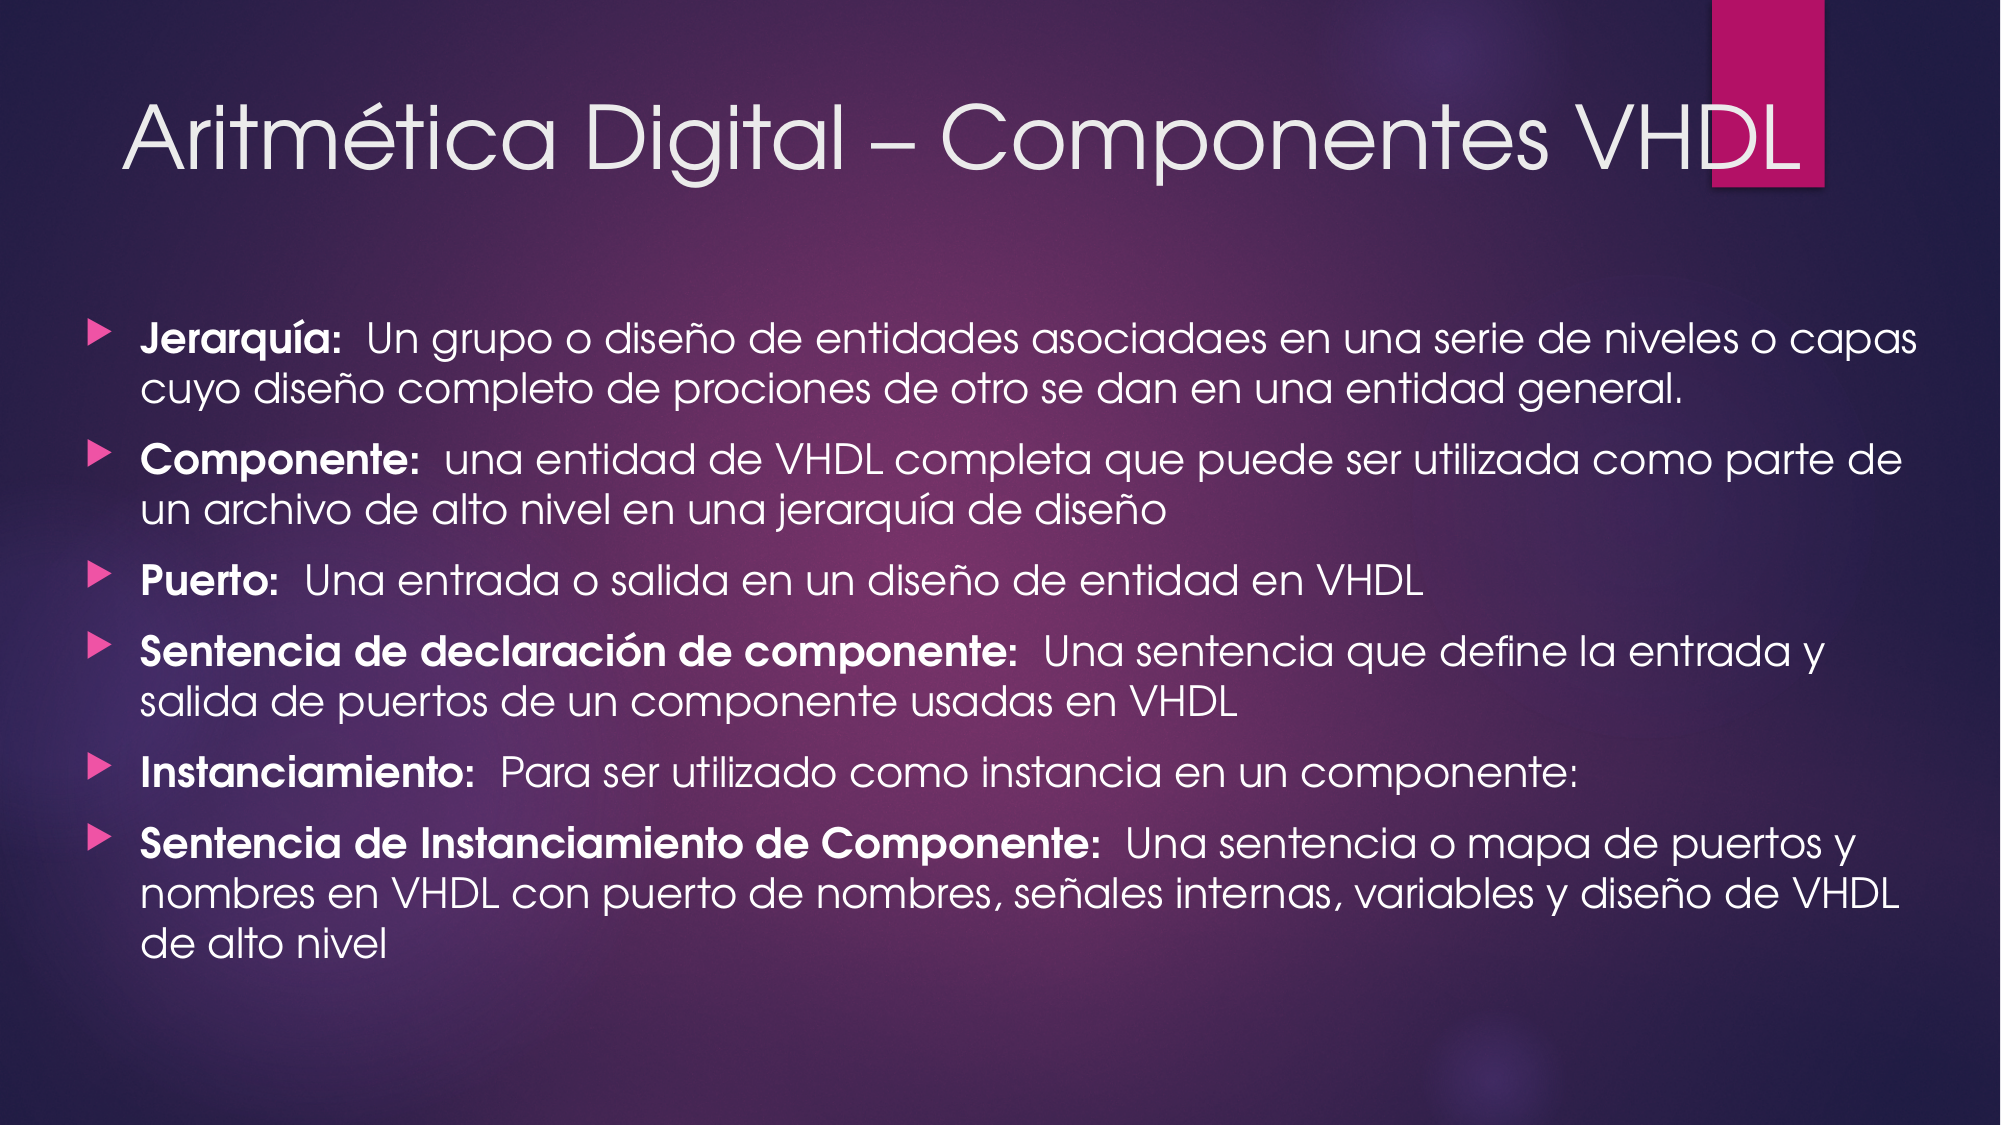

# Aritmética Digital – Componentes VHDL
Jerarquía:  Un grupo o diseño de entidades asociadaes en una serie de niveles o capas cuyo diseño completo de prociones de otro se dan en una entidad general.
Componente:  una entidad de VHDL completa que puede ser utilizada como parte de un archivo de alto nivel en una jerarquía de diseño
Puerto:  Una entrada o salida en un diseño de entidad en VHDL
Sentencia de declaración de componente:  Una sentencia que define la entrada y salida de puertos de un componente usadas en VHDL
Instanciamiento:  Para ser utilizado como instancia en un componente:
Sentencia de Instanciamiento de Componente:  Una sentencia o mapa de puertos y nombres en VHDL con puerto de nombres, señales internas, variables y diseño de VHDL de alto nivel